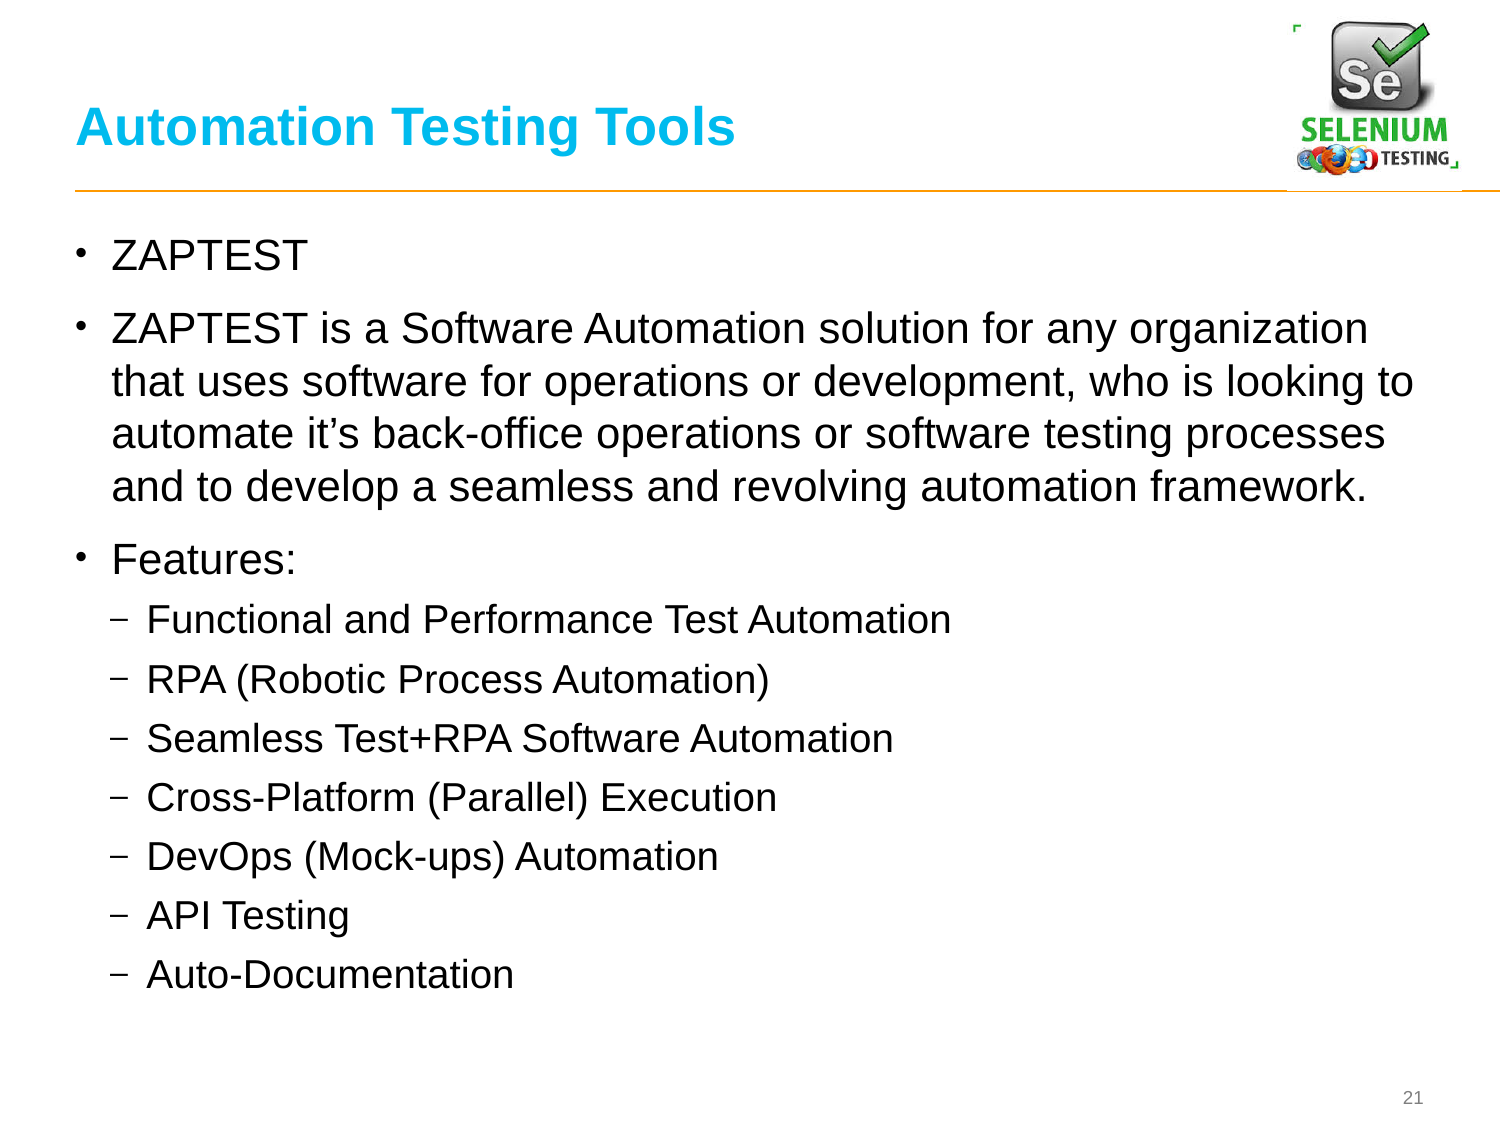

# Automation Testing Tools
ZAPTEST
ZAPTEST is a Software Automation solution for any organization that uses software for operations or development, who is looking to automate it’s back-office operations or software testing processes and to develop a seamless and revolving automation framework.
Features:
Functional and Performance Test Automation
RPA (Robotic Process Automation)
Seamless Test+RPA Software Automation
Cross-Platform (Parallel) Execution
DevOps (Mock-ups) Automation
API Testing
Auto-Documentation